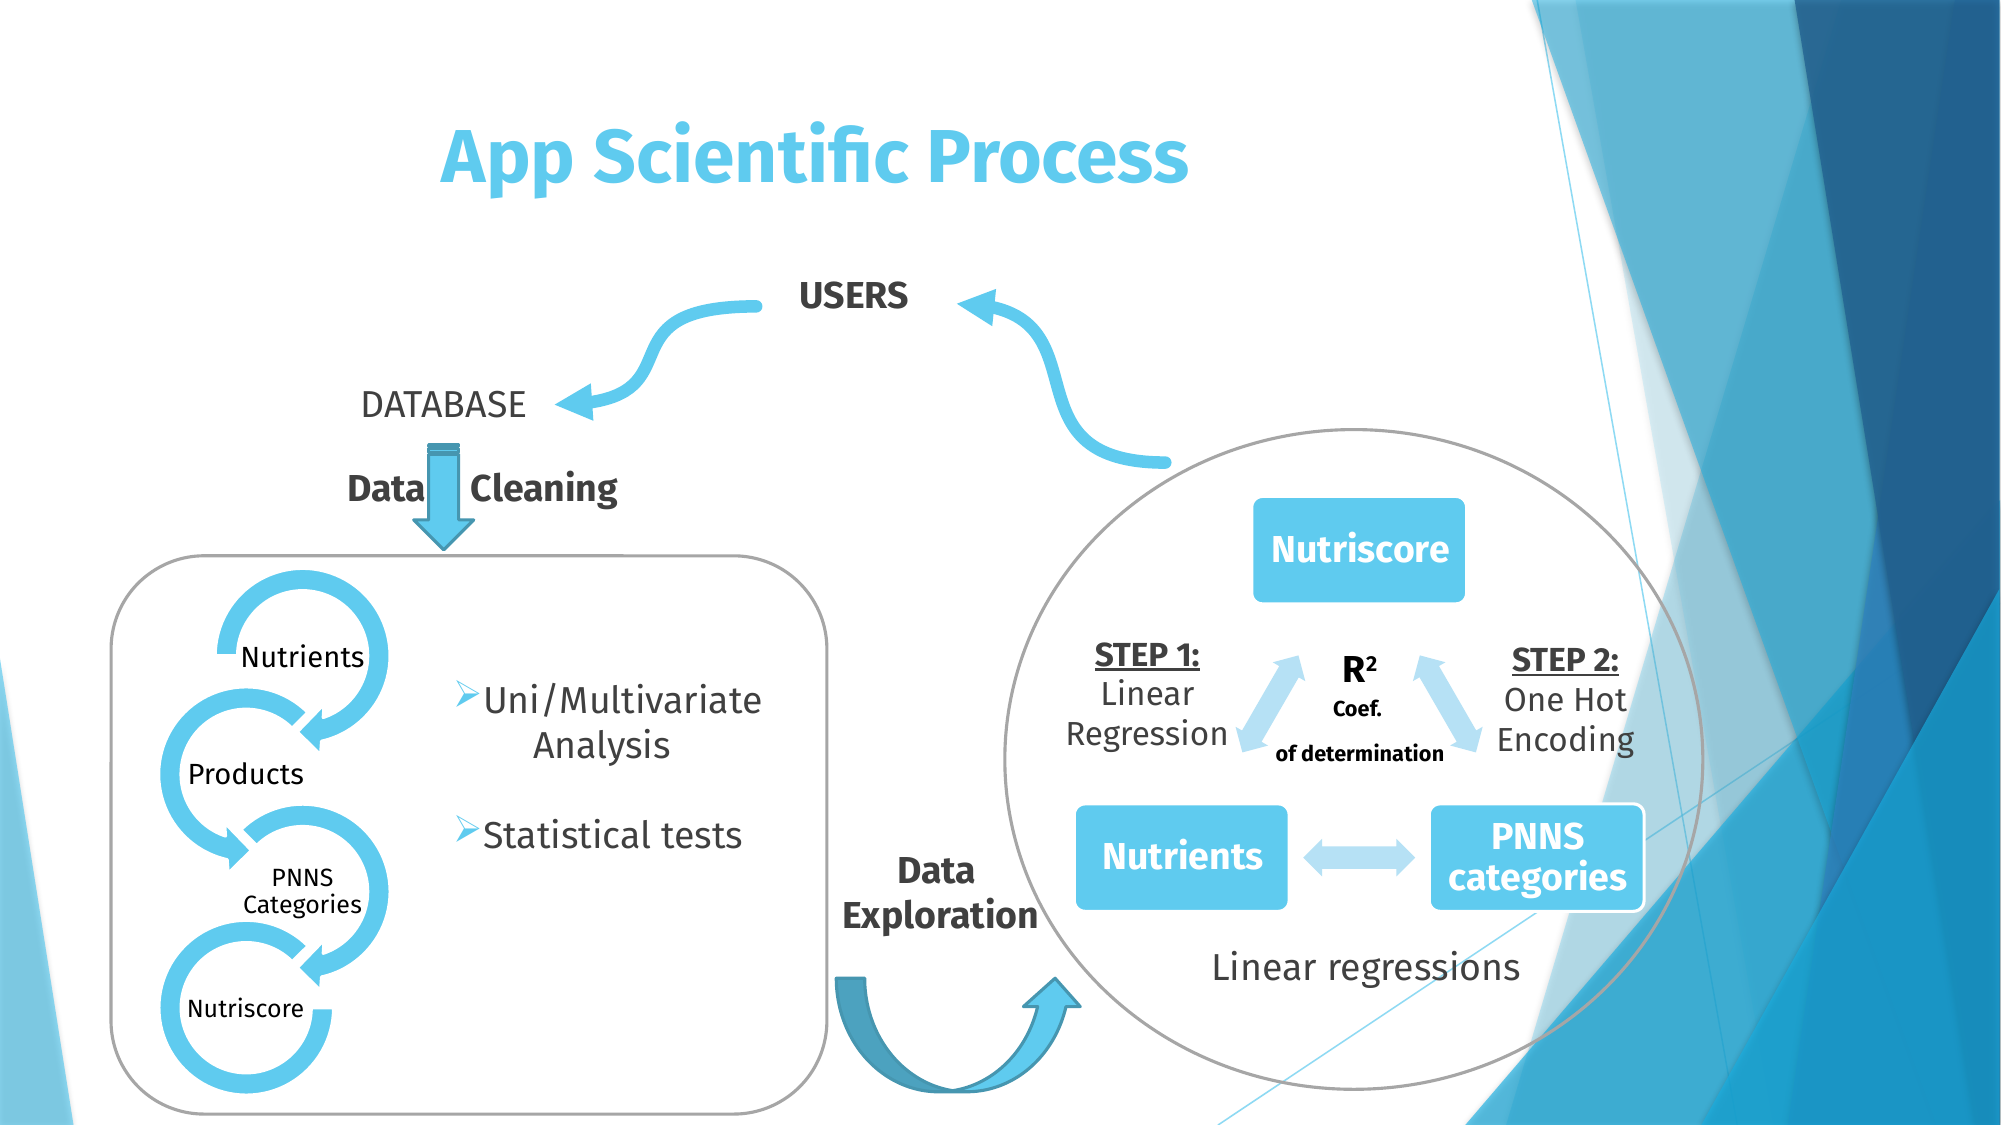

# App Scientific Process
USERS
DATABASE

Data     Cleaning
Nutriscore

PNNS categories

Nutrients

Nutrients
Products
PNNS Categories
Nutriscore

STEP 1:
Linear Regression
STEP 2:
One Hot Encoding
R2
Coef.
of determination
Uni/Multivariate
        Analysis

Statistical tests
Data
Exploration
Linear regressions

3